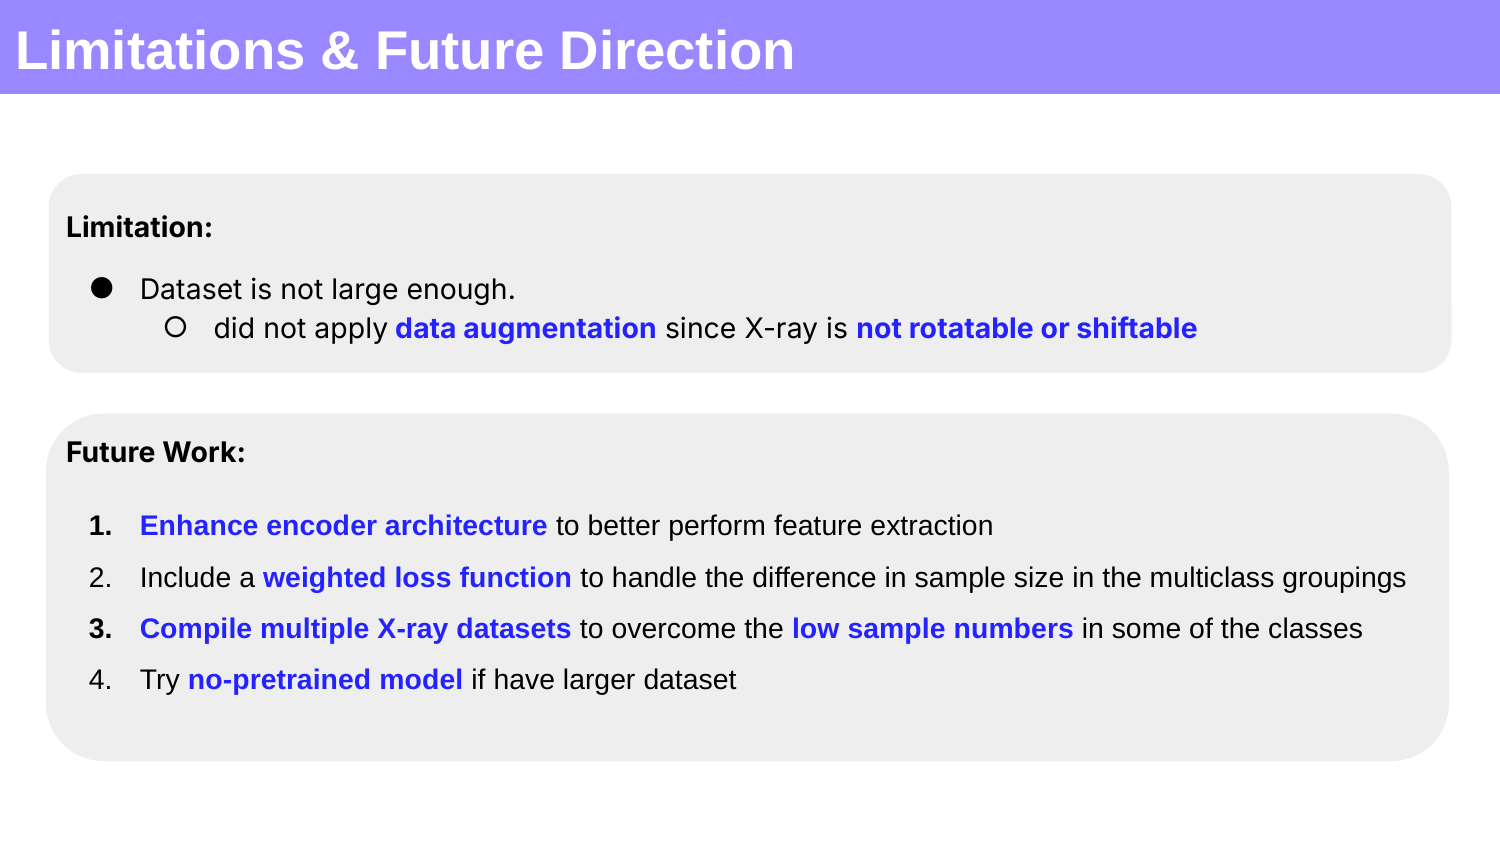

# Limitations & Future Direction

Limitation:
Dataset is not large enough.
did not apply data augmentation since X-ray is not rotatable or shiftable

Future Work:
Enhance encoder architecture to better perform feature extraction
Include a weighted loss function to handle the difference in sample size in the multiclass groupings
Compile multiple X-ray datasets to overcome the low sample numbers in some of the classes
Try no-pretrained model if have larger dataset